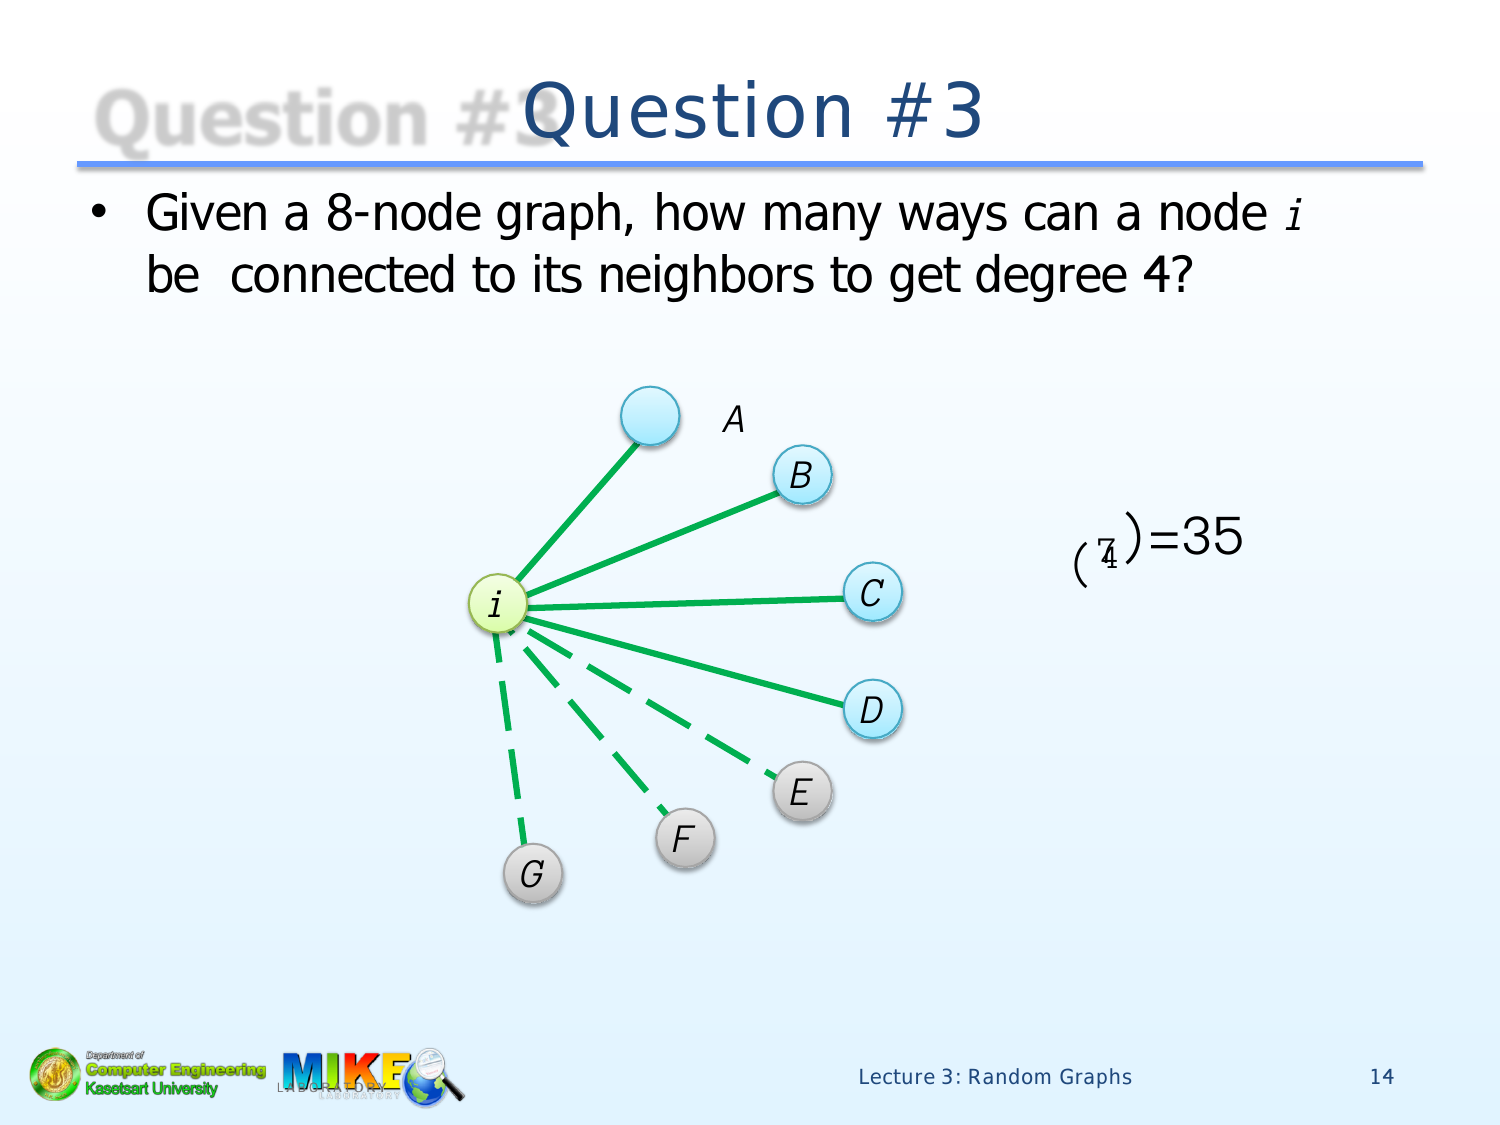

# Question #3

Given a 8-node graph, how many ways can a node i be  connected to its neighbors to get degree 4?

A

B
(7

4)=35

C

i

D
E

F

G

Lecture 3: Random Graphs
14